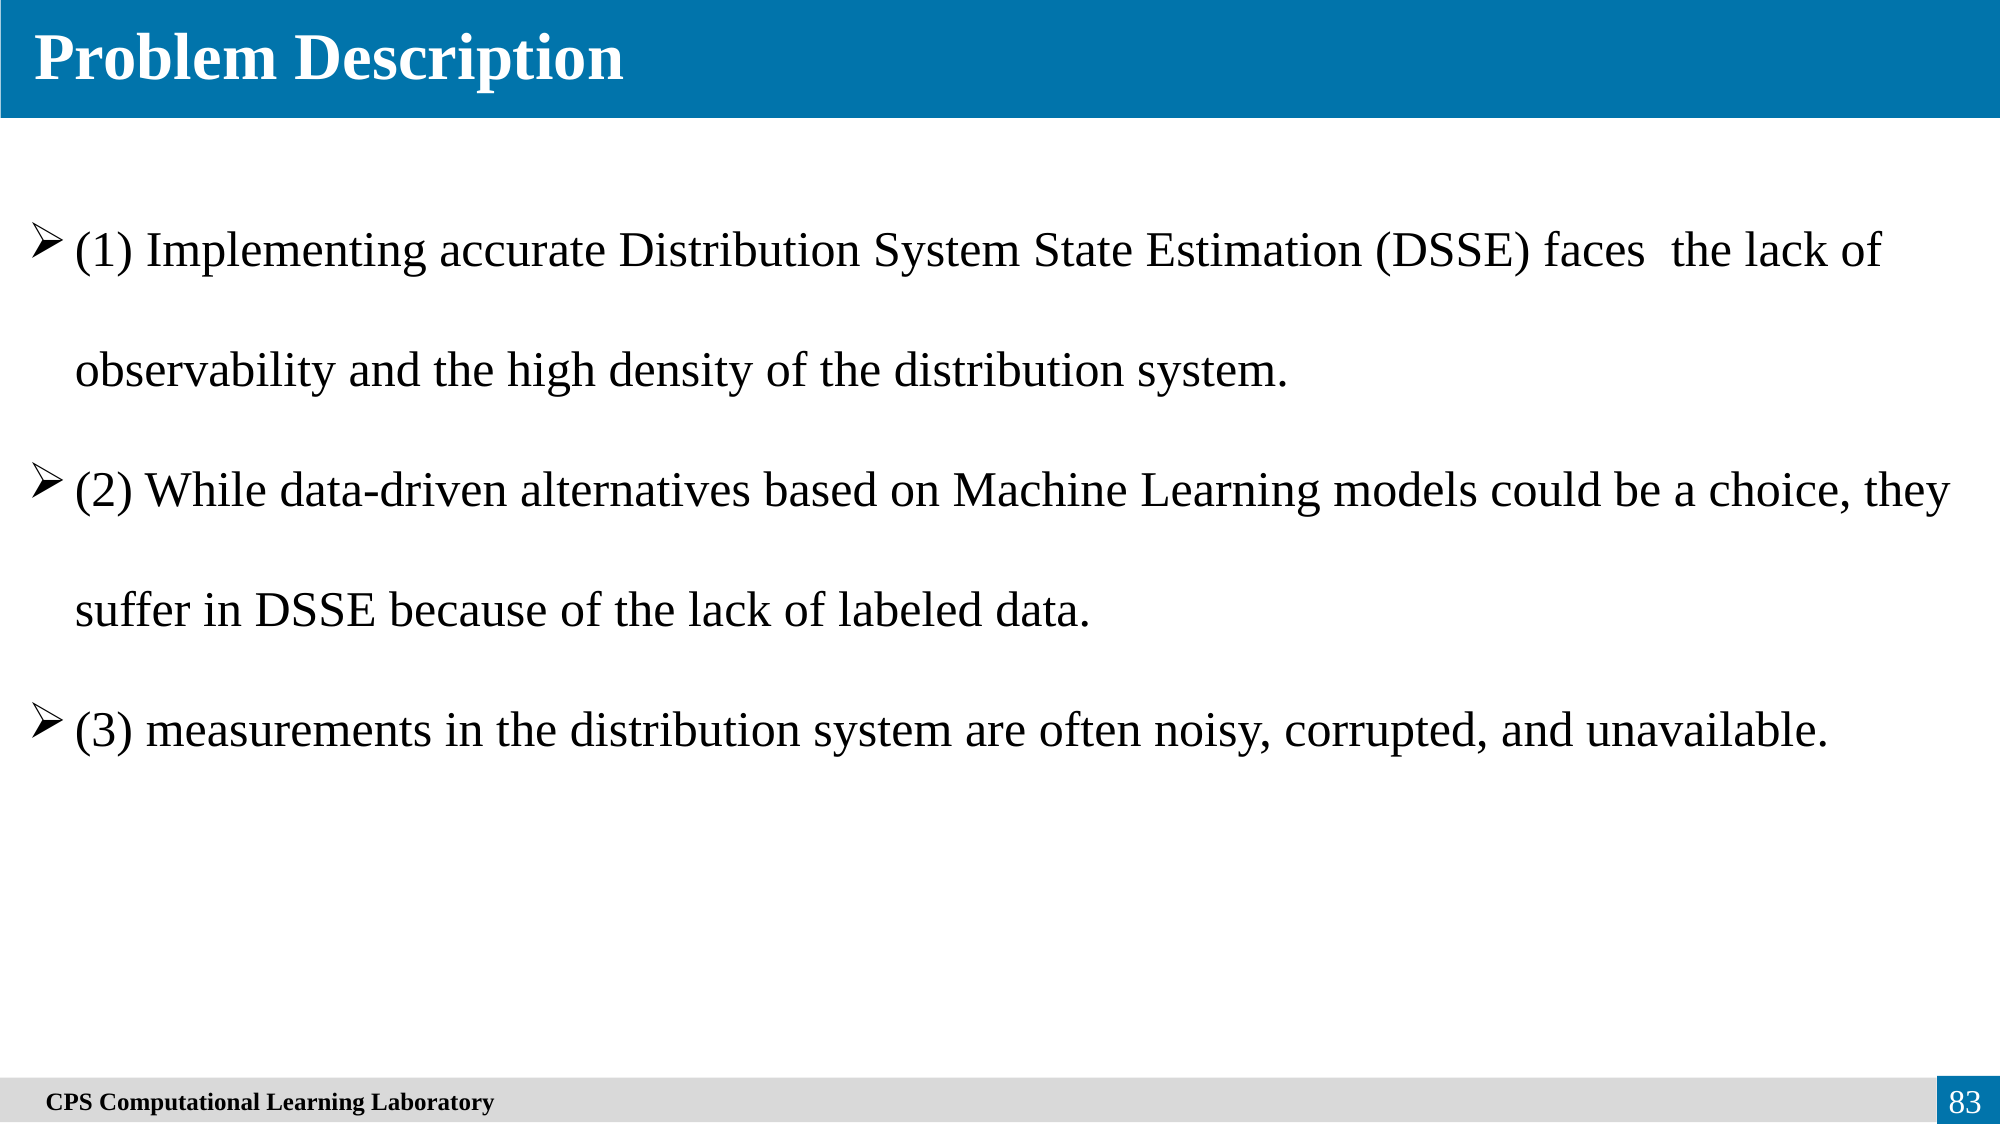

Problem Description
(1) Implementing accurate Distribution System State Estimation (DSSE) faces  the lack of observability and the high density of the distribution system.
(2) While data-driven alternatives based on Machine Learning models could be a choice, they suffer in DSSE because of the lack of labeled data.
(3) measurements in the distribution system are often noisy, corrupted, and unavailable.
83
　CPS Computational Learning Laboratory